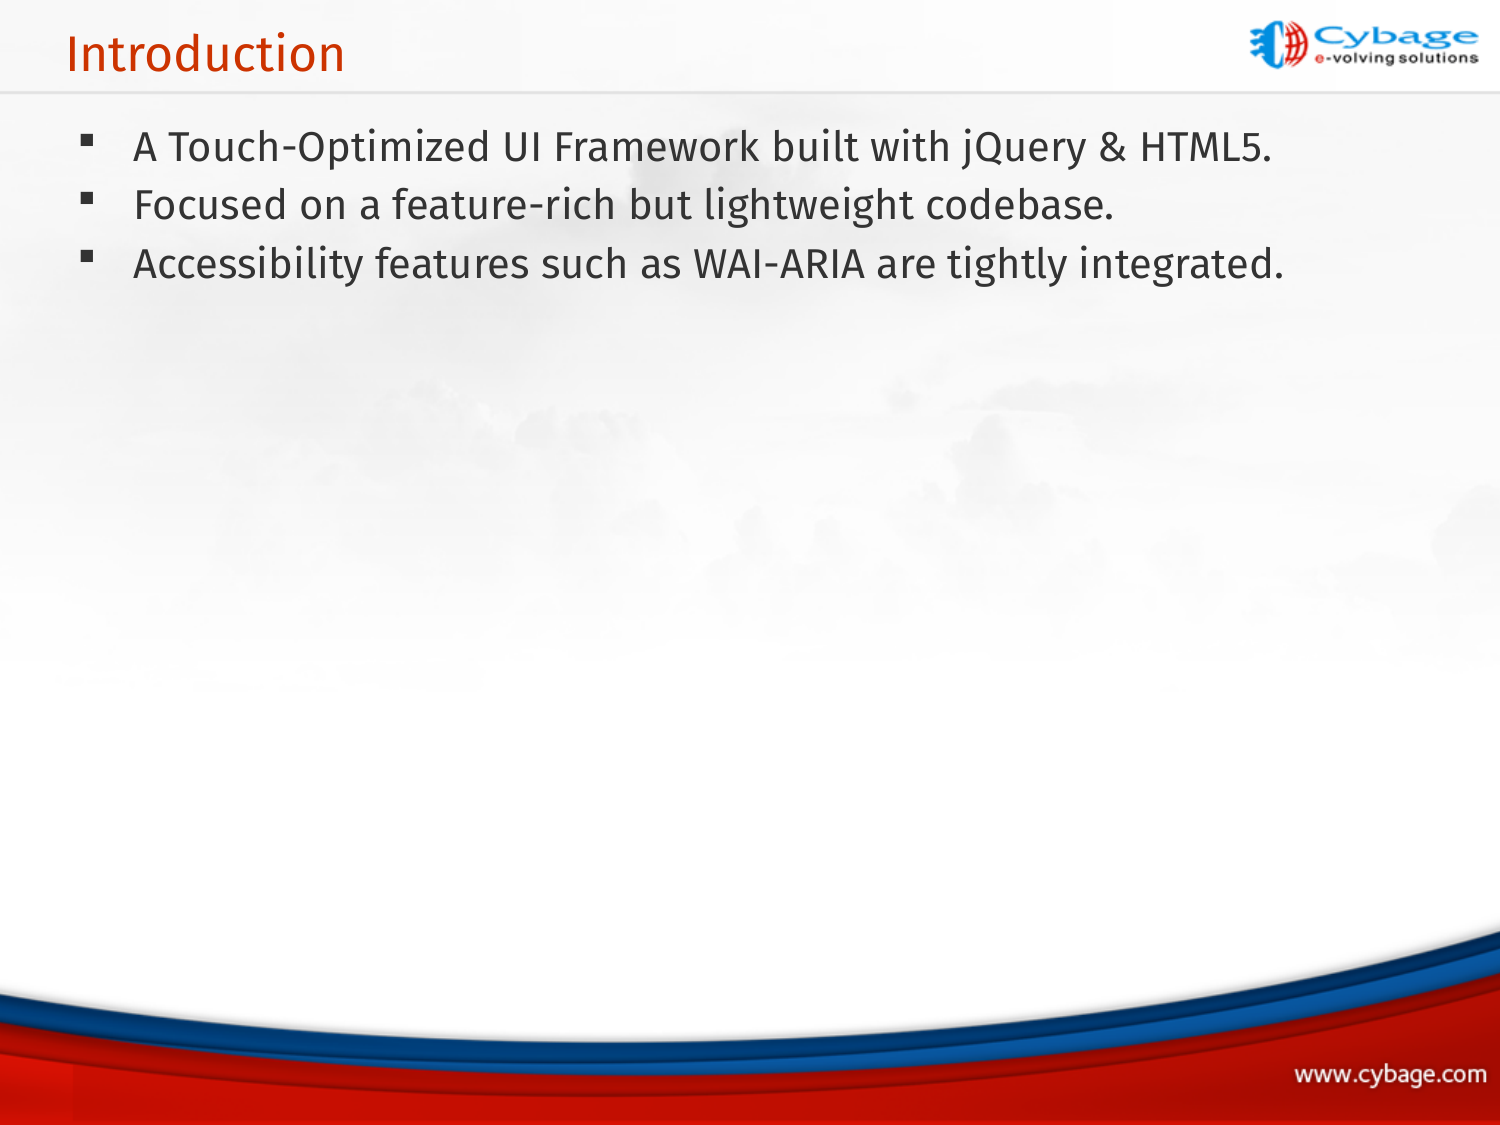

# Introduction
A Touch-Optimized UI Framework built with jQuery & HTML5.
Focused on a feature-rich but lightweight codebase.
Accessibility features such as WAI-ARIA are tightly integrated.